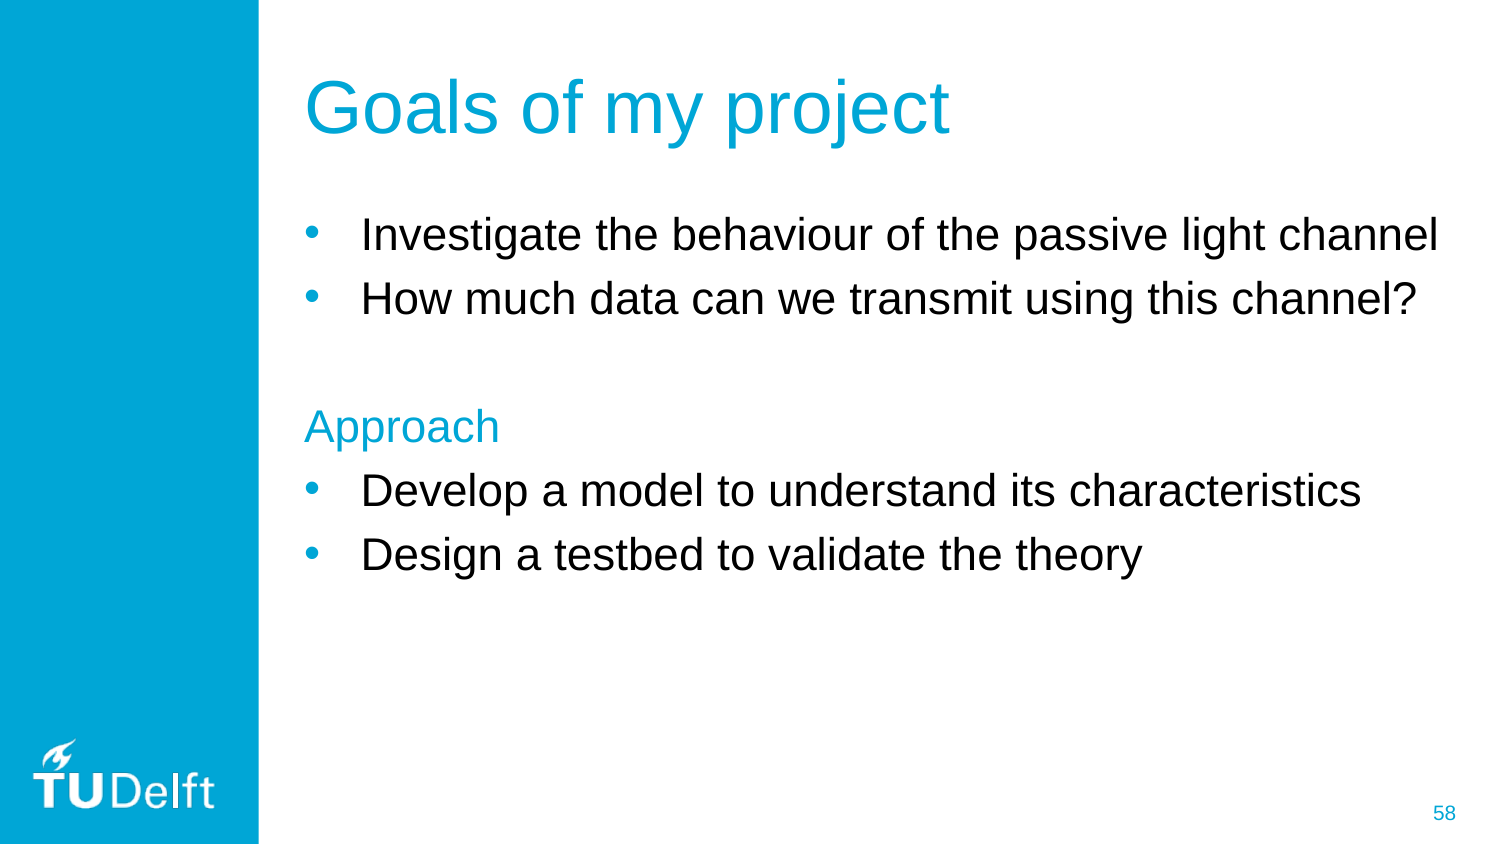

# Goals of my project
Investigate the behaviour of the passive light channel
How much data can we transmit using this channel?

Approach
Develop a model to understand its characteristics
Design a testbed to validate the theory